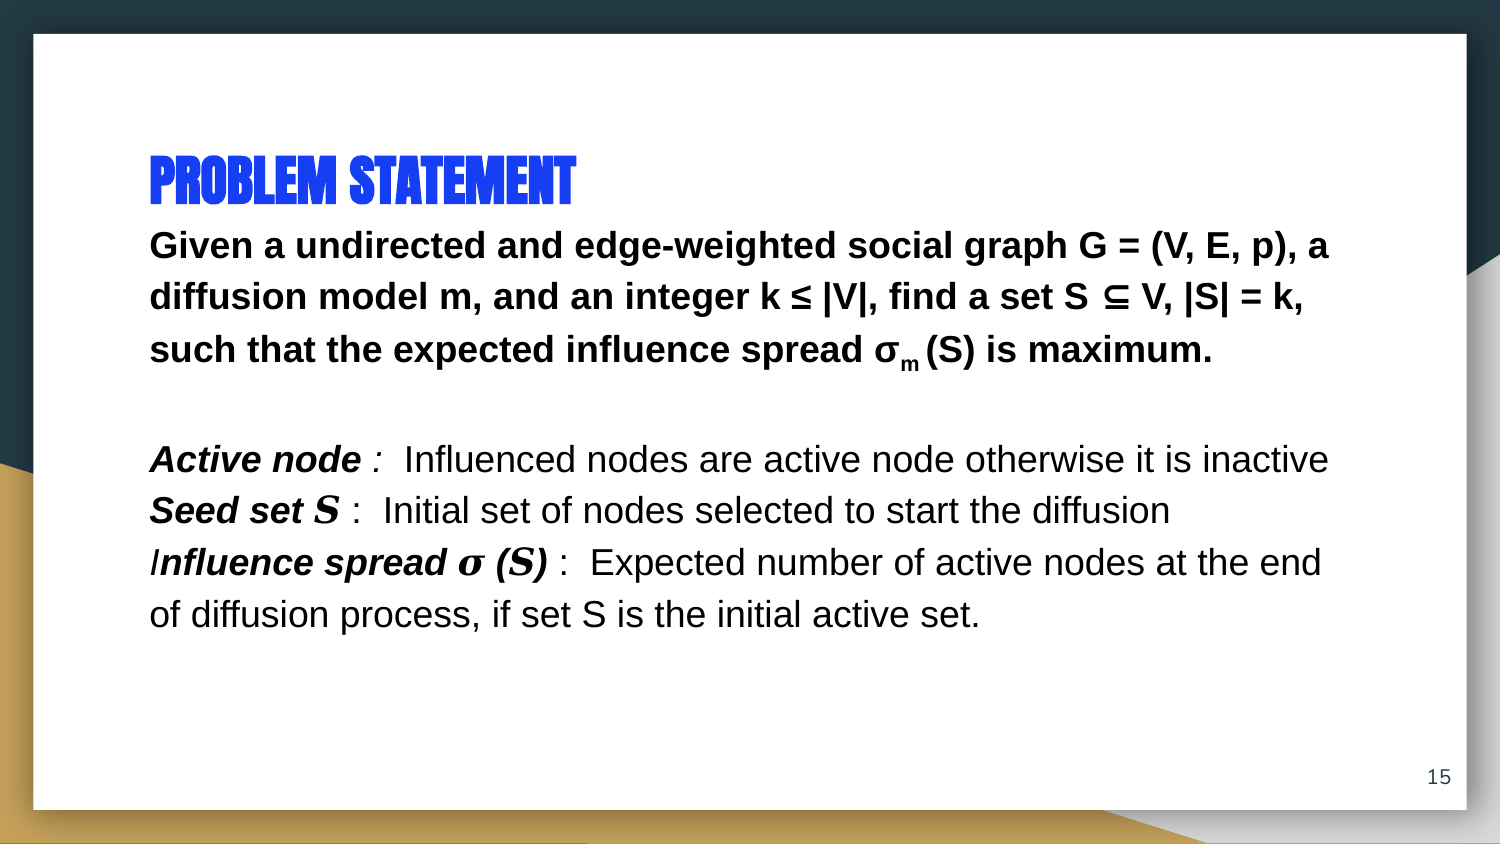

PROBLEM STATEMENT
Given a undirected and edge-weighted social graph G = (V, E, p), a diffusion model m, and an integer k ≤ |V|, find a set S ⊆ V, |S| = k, such that the expected influence spread σm (S) is maximum.

Active node :  Influenced nodes are active node otherwise it is inactive
Seed set 𝑺 :  Initial set of nodes selected to start the diffusion
Influence spread 𝝈 (𝑺) :  Expected number of active nodes at the end of diffusion process, if set S is the initial active set.

15